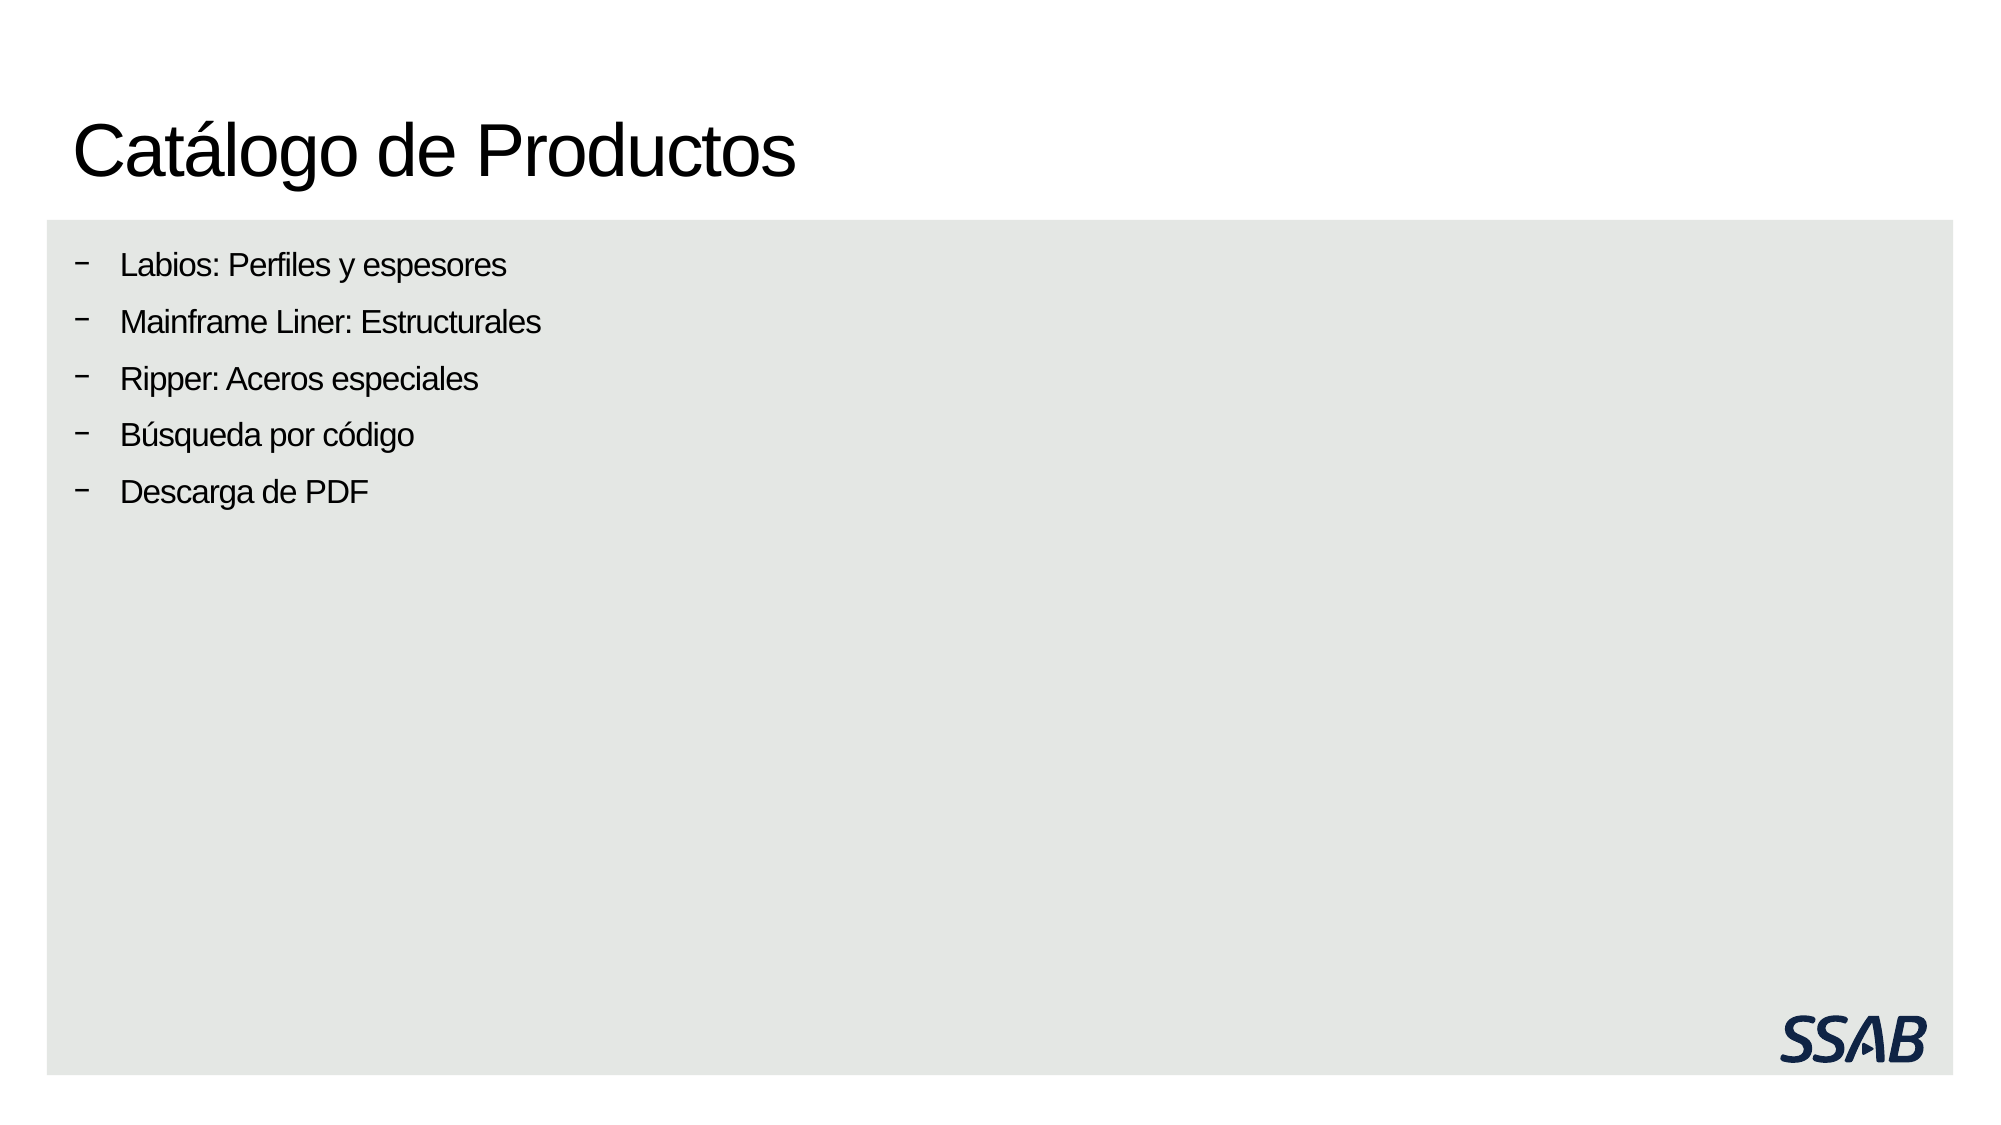

# Catálogo de Productos
Labios: Perfiles y espesores
Mainframe Liner: Estructurales
Ripper: Aceros especiales
Búsqueda por código
Descarga de PDF